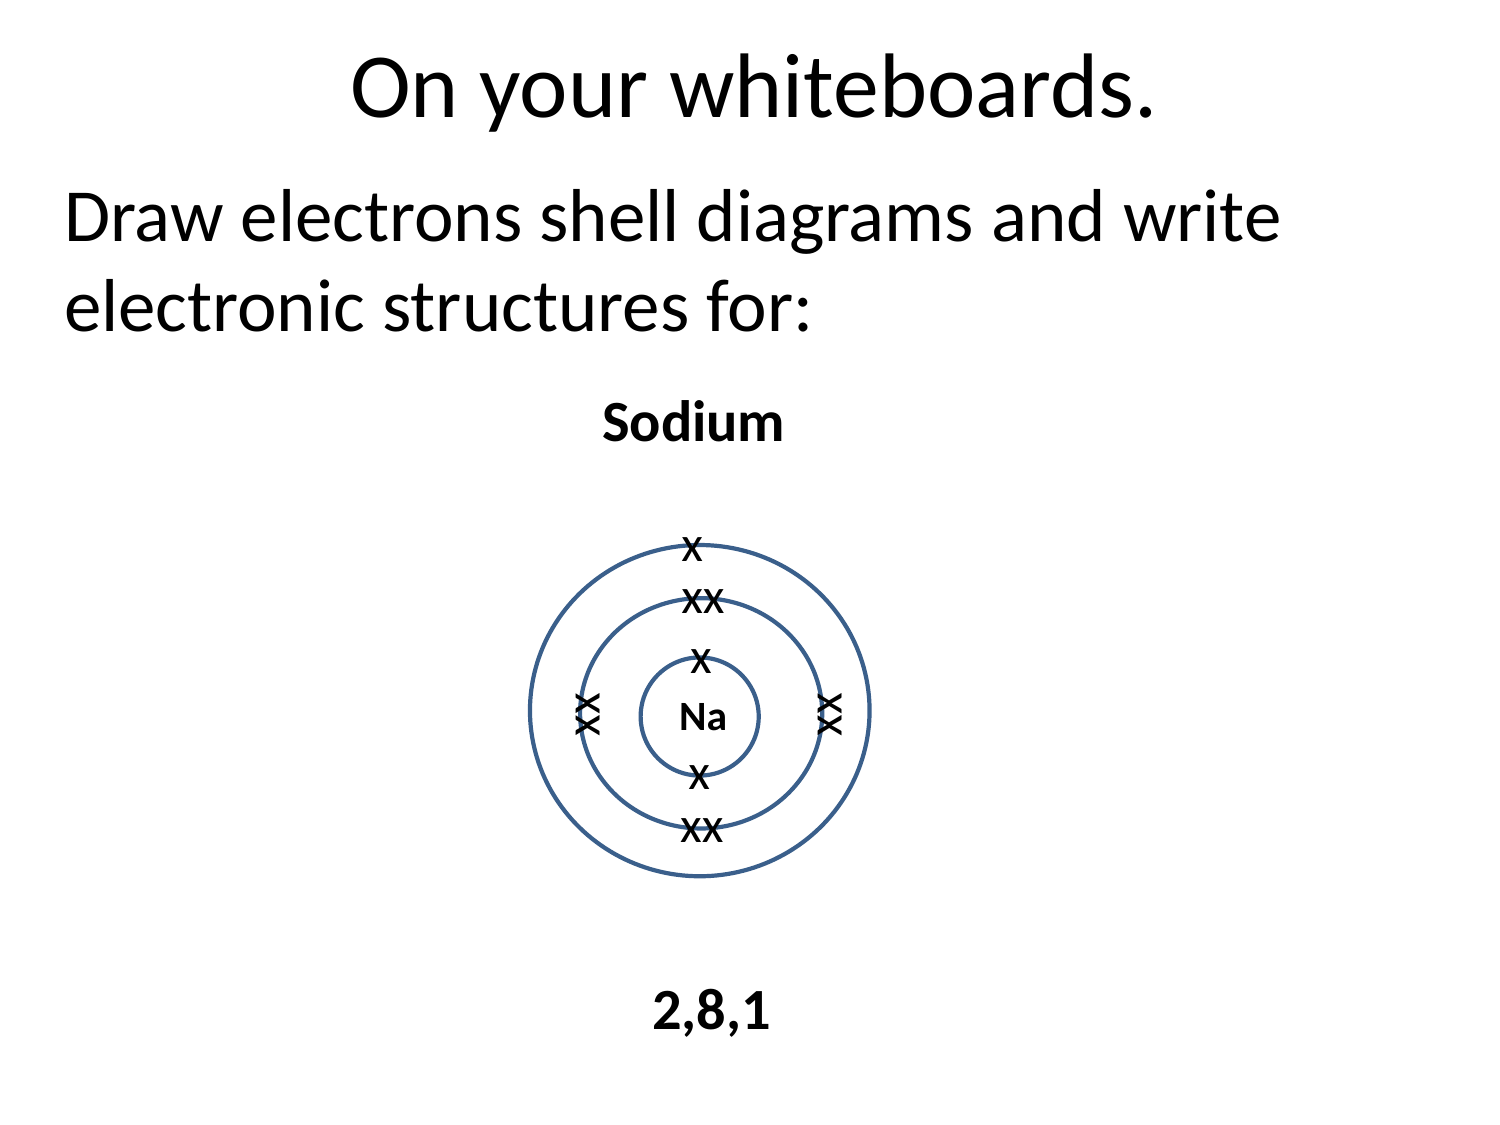

# On your whiteboards.
Draw electrons shell diagrams and write electronic structures for:
 Sodium
x

xx

x

xx
xx
Na
x
xx
2,8,1